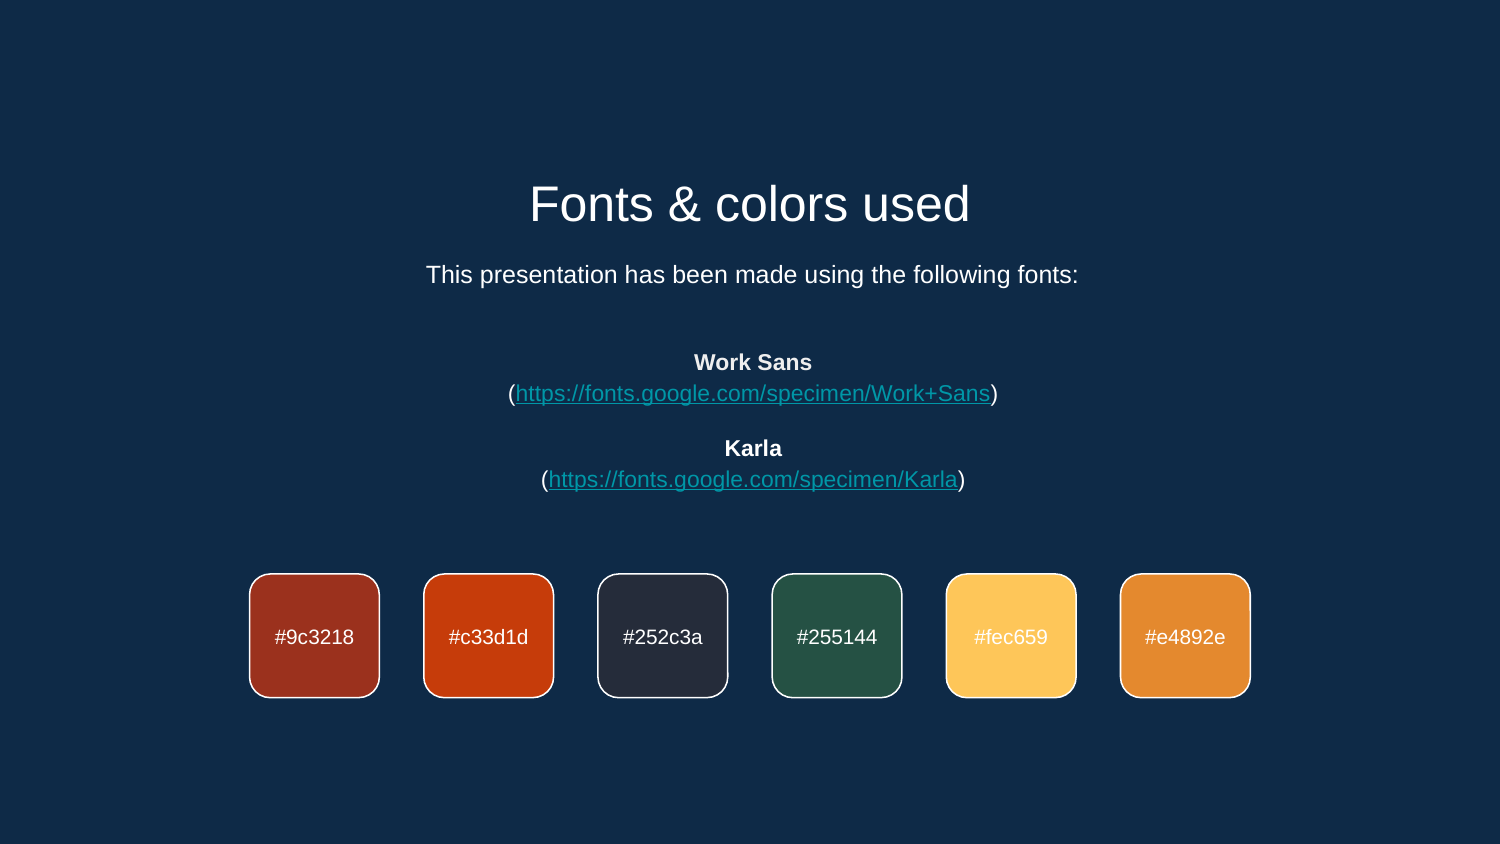

Fonts & colors used
This presentation has been made using the following fonts:

Work Sans
(https://fonts.google.com/specimen/Work+Sans)

Karla
(https://fonts.google.com/specimen/Karla)

#9c3218
#c33d1d
#252c3a
#255144
#fec659
#e4892e